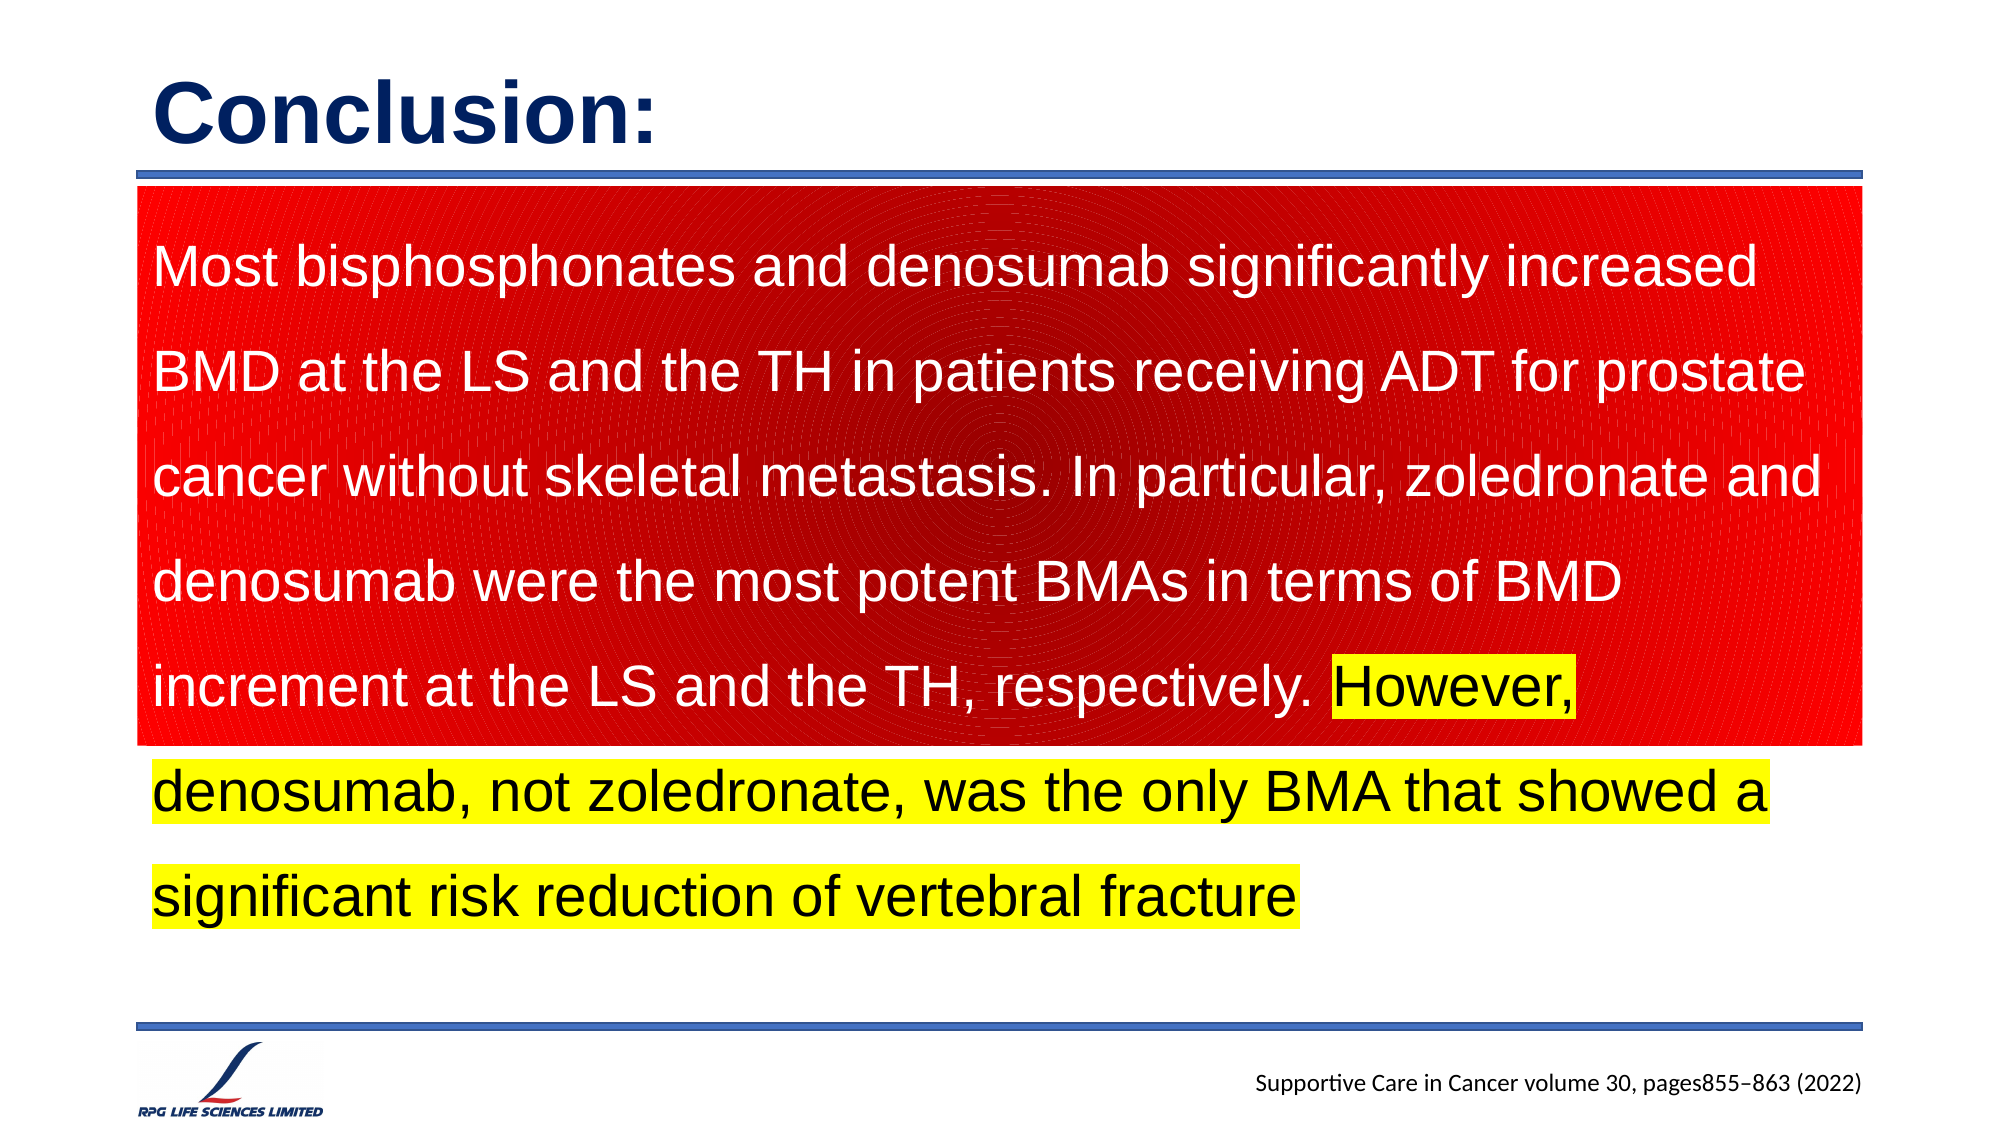

# Conclusion:
Most bisphosphonates and denosumab significantly increased BMD at the LS and the TH in patients receiving ADT for prostate cancer without skeletal metastasis. In particular, zoledronate and denosumab were the most potent BMAs in terms of BMD increment at the LS and the TH, respectively. However, denosumab, not zoledronate, was the only BMA that showed a significant risk reduction of vertebral fracture

Supportive Care in Cancer volume 30, pages855–863 (2022)